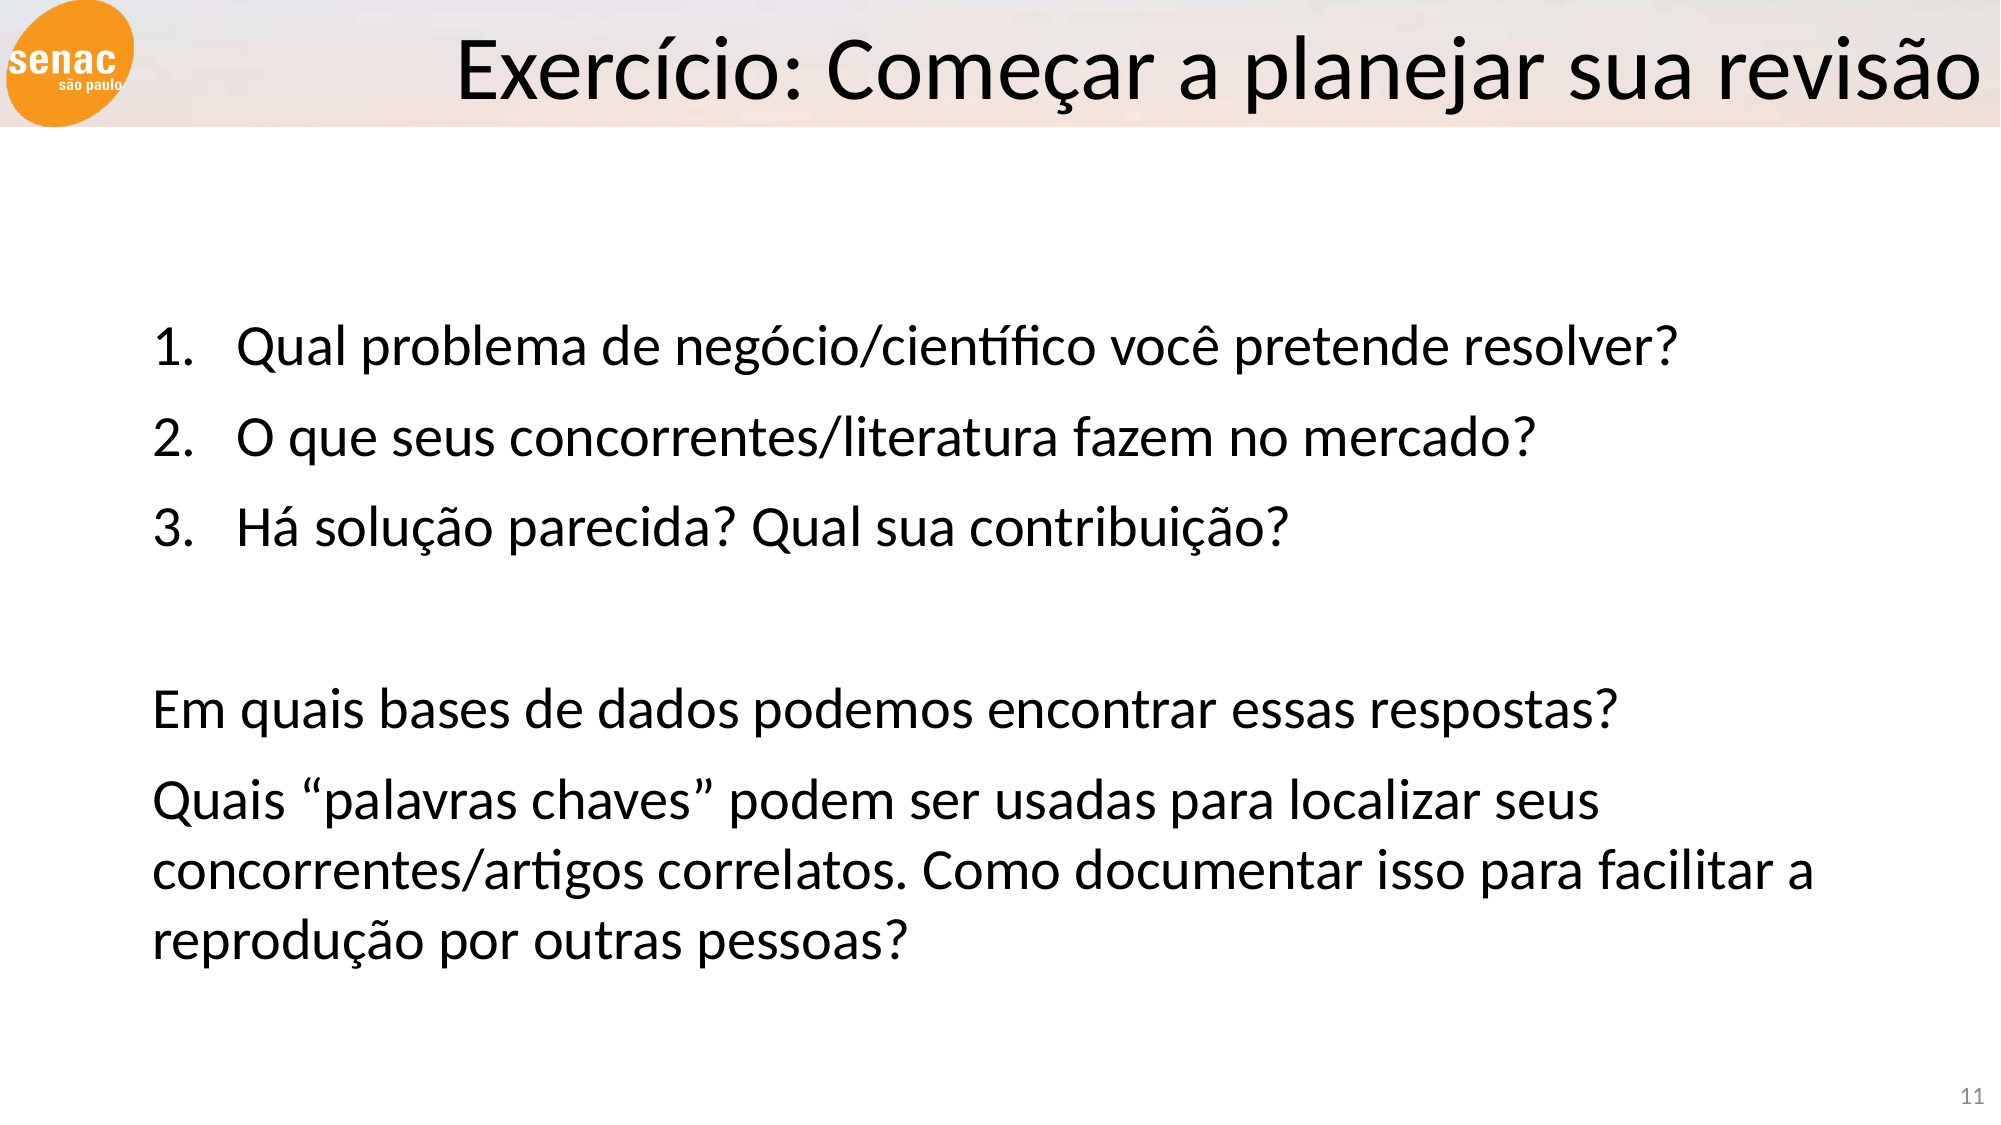

Exercício: Começar a planejar sua revisão
Qual problema de negócio/científico você pretende resolver?
O que seus concorrentes/literatura fazem no mercado?
Há solução parecida? Qual sua contribuição?

Em quais bases de dados podemos encontrar essas respostas?
Quais “palavras chaves” podem ser usadas para localizar seus concorrentes/artigos correlatos. Como documentar isso para facilitar a reprodução por outras pessoas?
11